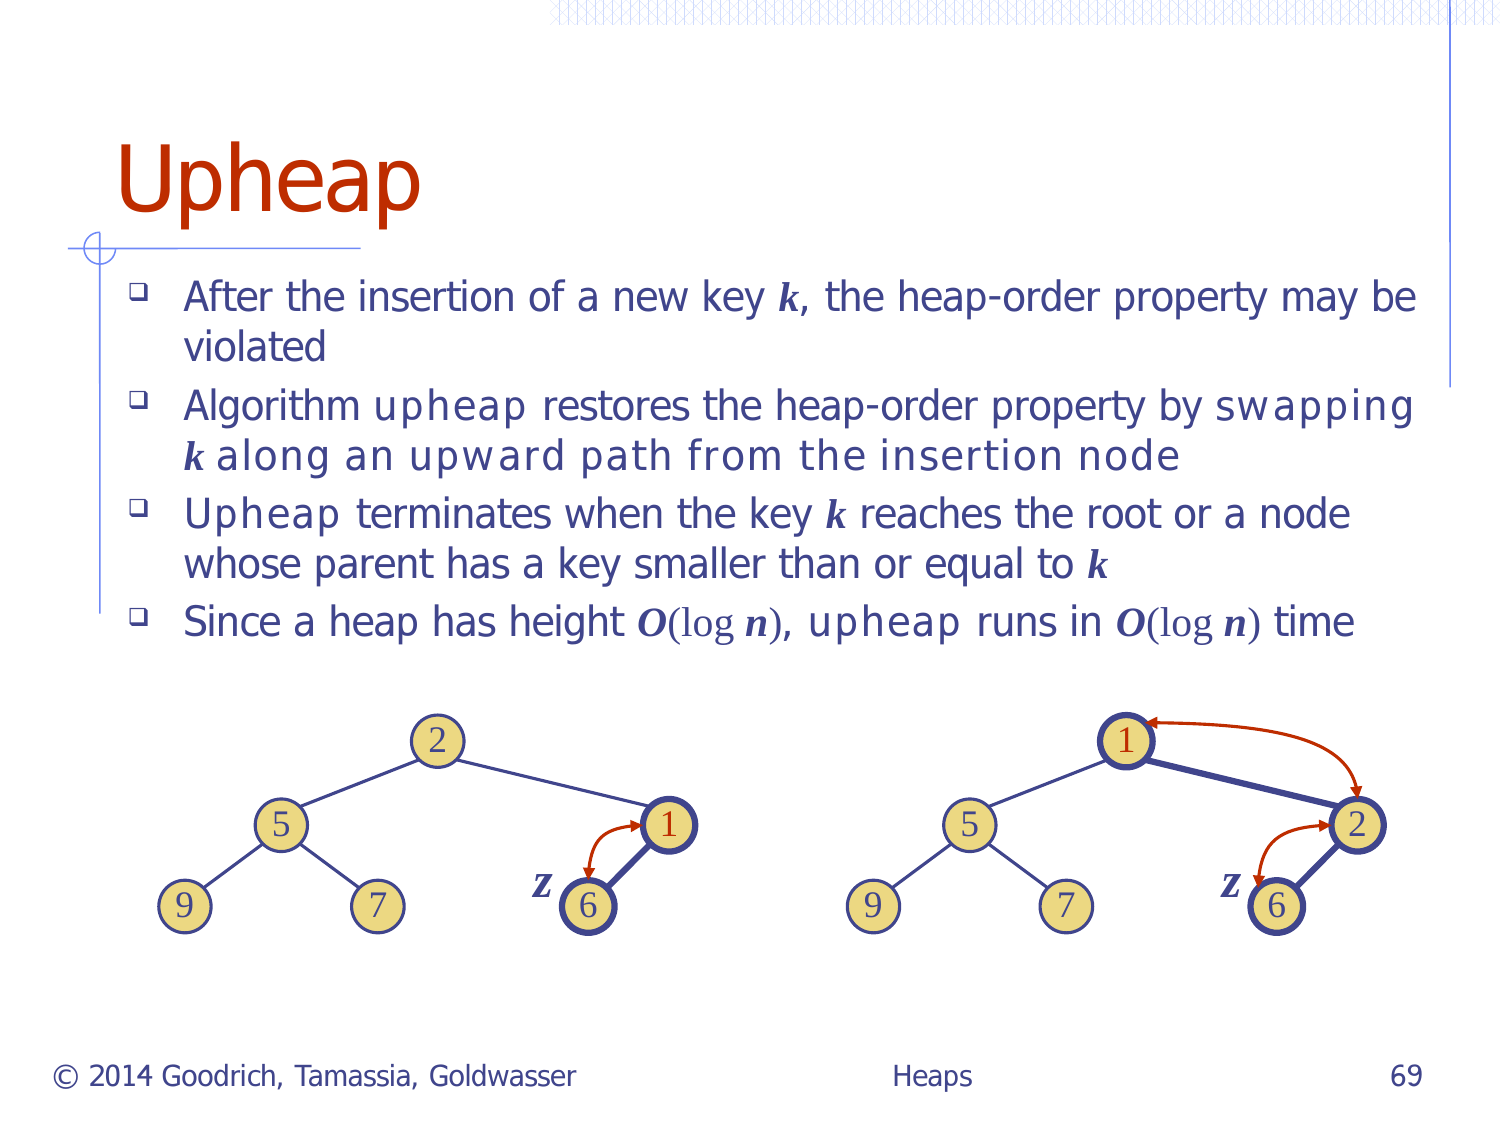

# Upheap
After the insertion of a new key k, the heap-order property may be violated
Algorithm upheap restores the heap-order property by swapping k along an upward path from the insertion node
Upheap terminates when the key k reaches the root or a node whose parent has a key smaller than or equal to k
Since a heap has height O(log n), upheap runs in O(log n) time
2
1
5
1
5
2
z
z
9
7
6
9
7
6
© 2014 Goodrich, Tamassia, Goldwasser
69
Heaps